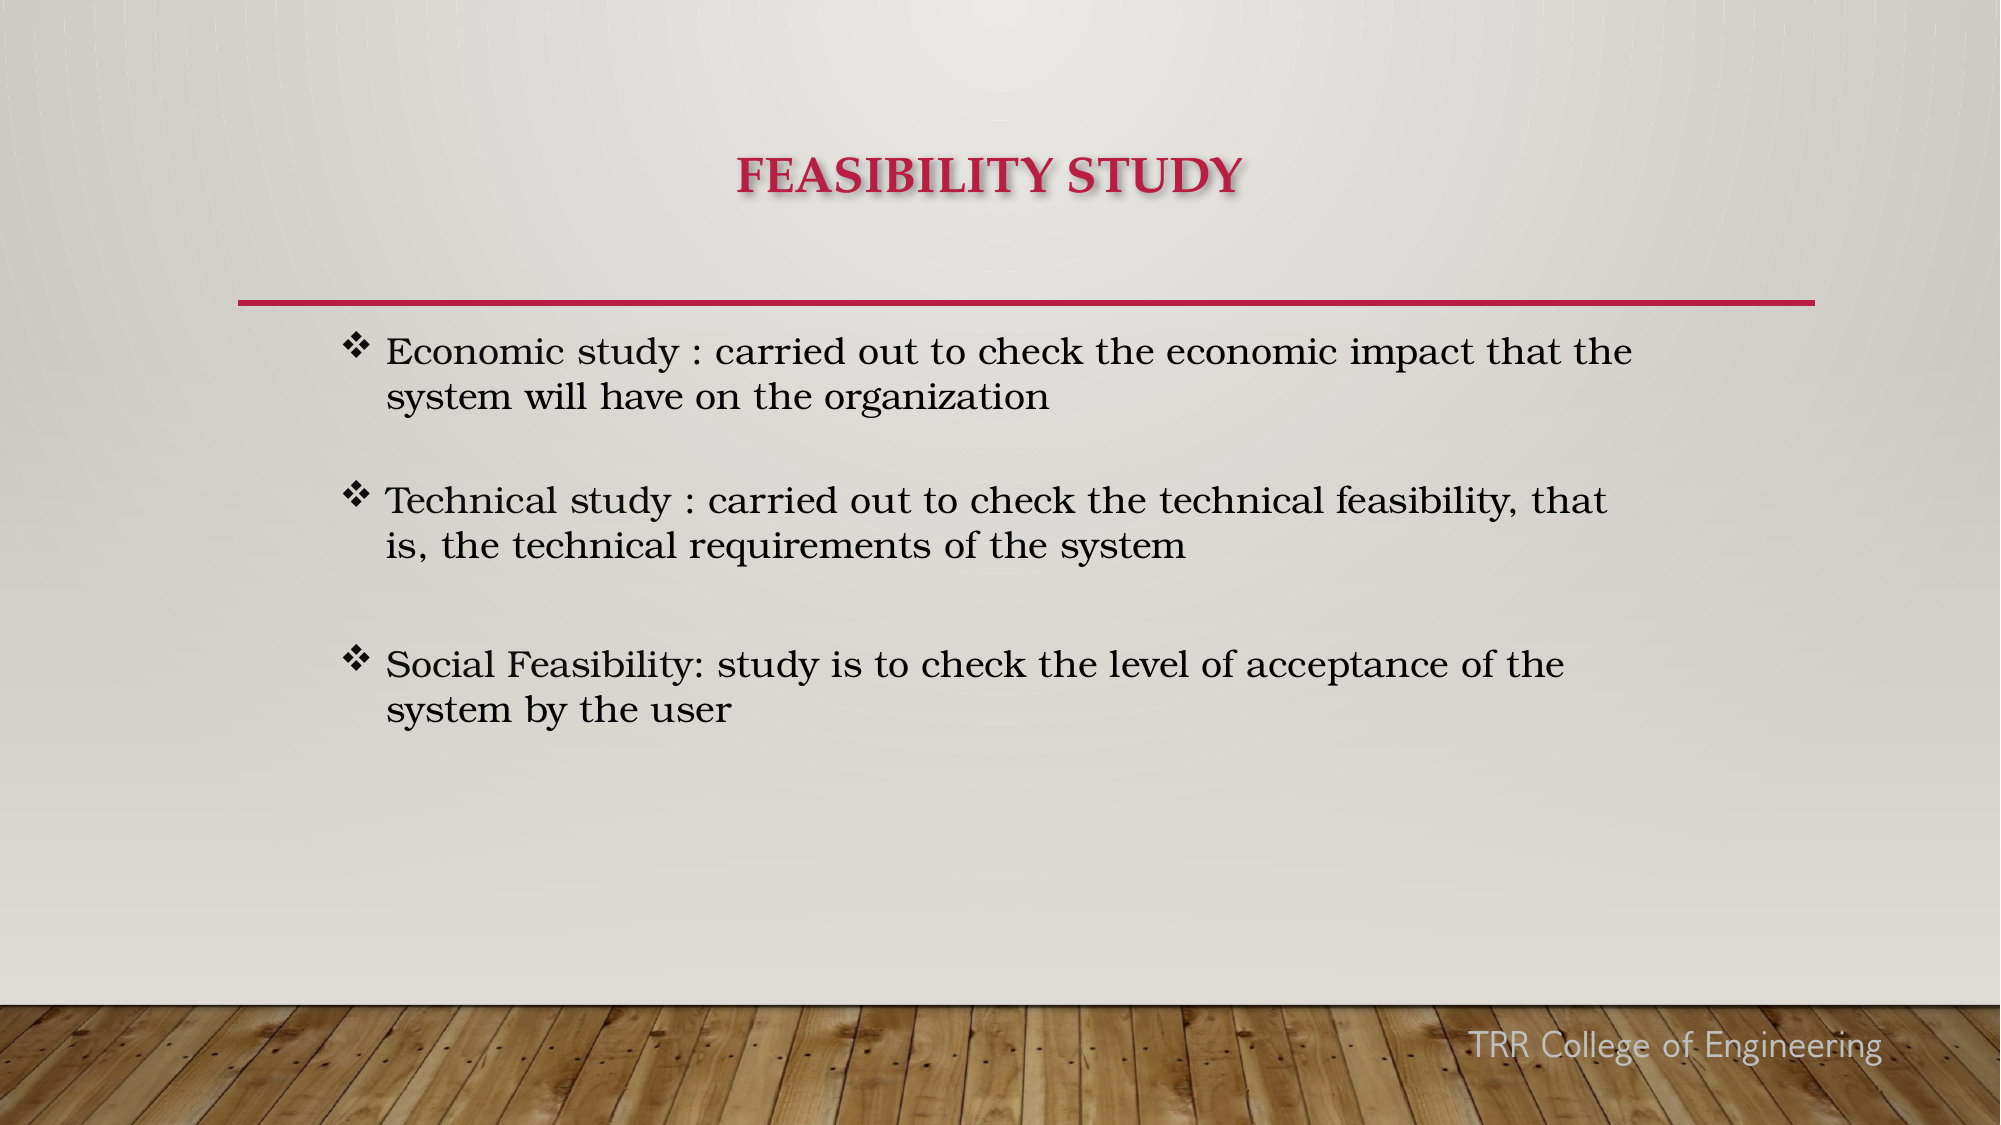

FEASIBILITY STUDY
Economic study : carried out to check the economic impact that the system will have on the organization
Technical study : carried out to check the technical feasibility, that is, the technical requirements of the system
Social Feasibility: study is to check the level of acceptance of the system by the user
TRR College of Engineering